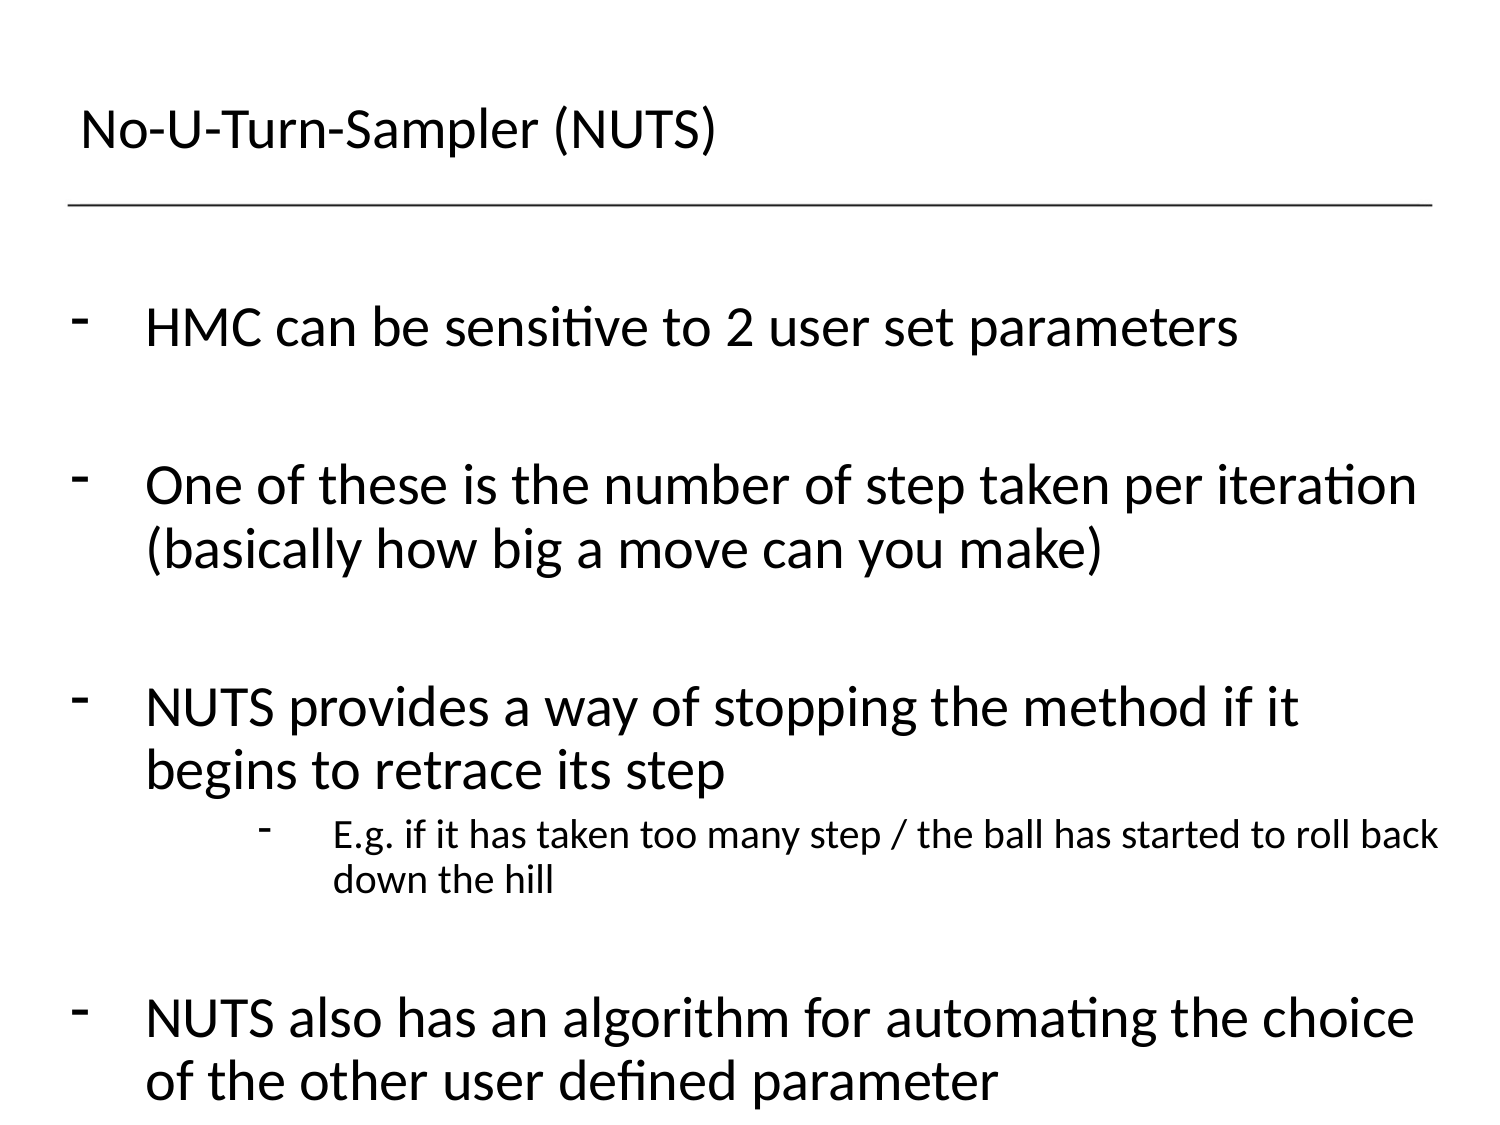

No-U-Turn-Sampler (NUTS)

HMC can be sensitive to 2 user set parameters

One of these is the number of step taken per iteration (basically how big a move can you make)

NUTS provides a way of stopping the method if it begins to retrace its step
E.g. if it has taken too many step / the ball has started to roll back down the hill

NUTS also has an algorithm for automating the choice of the other user defined parameter